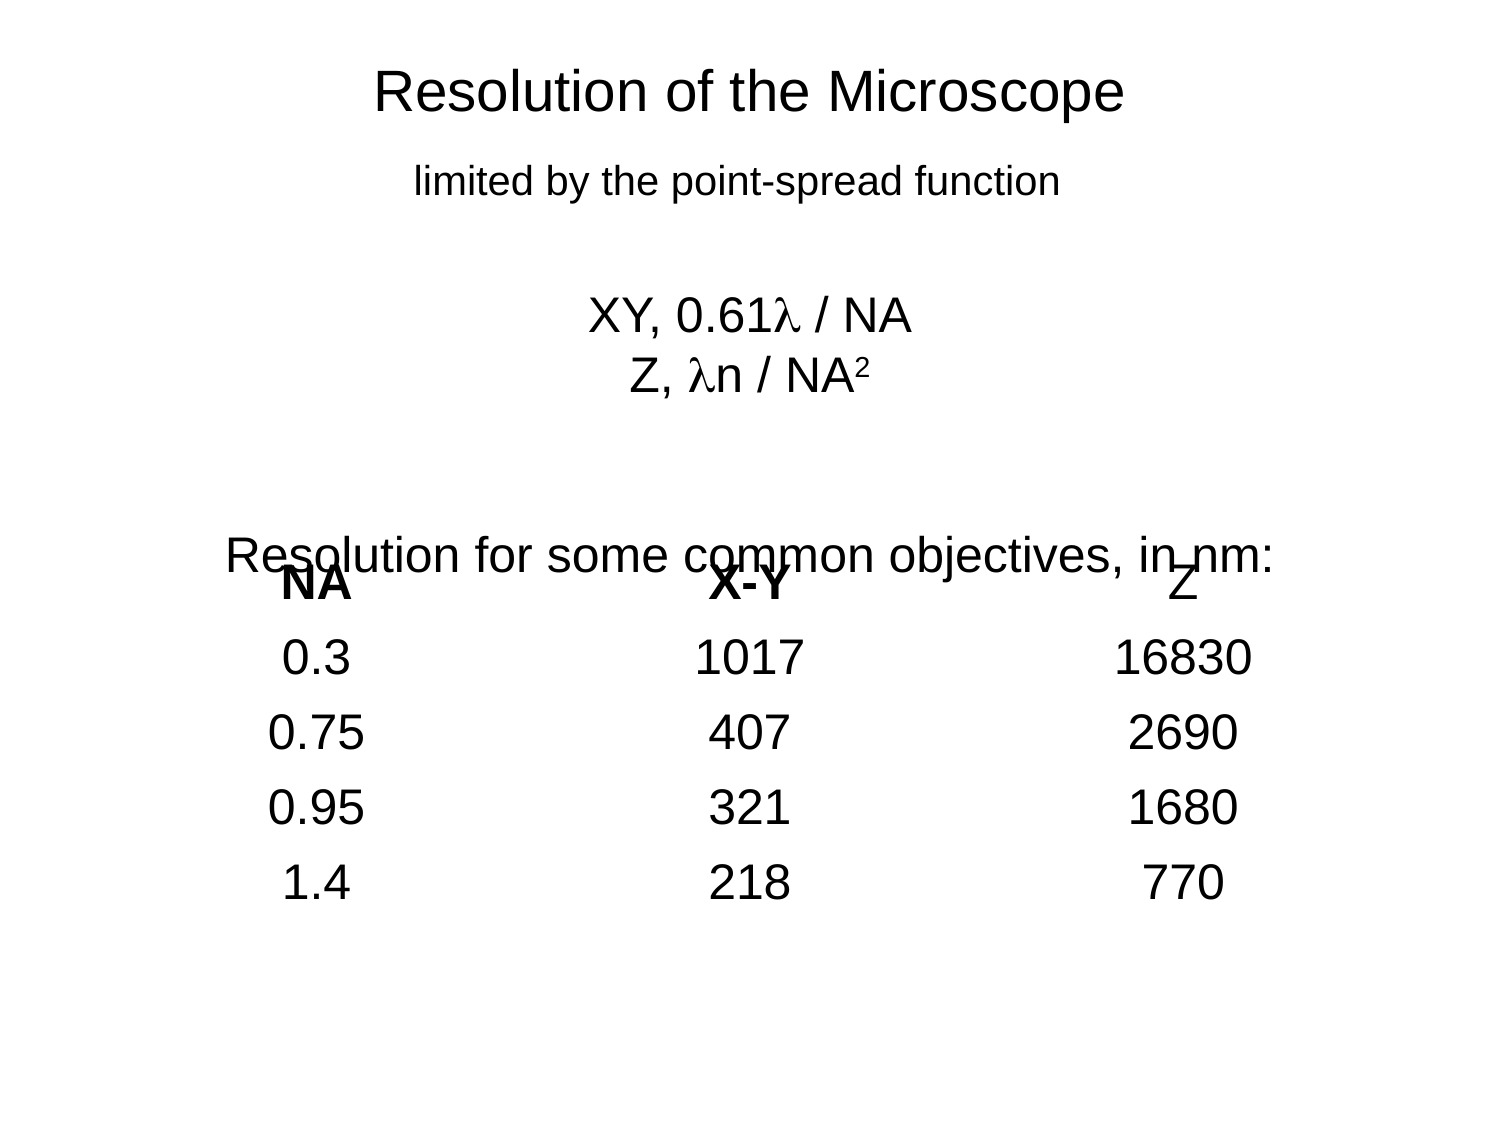

# Resolution of the Microscope
limited by the point-spread function
XY, 0.61λ / NA
Z, λn / NA2

Resolution for some common objectives, in nm:
| NA | X-Y | Z |
| --- | --- | --- |
| 0.3 | 1017 | 16830 |
| 0.75 | 407 | 2690 |
| 0.95 | 321 | 1680 |
| 1.4 | 218 | 770 |
|  |  |  |